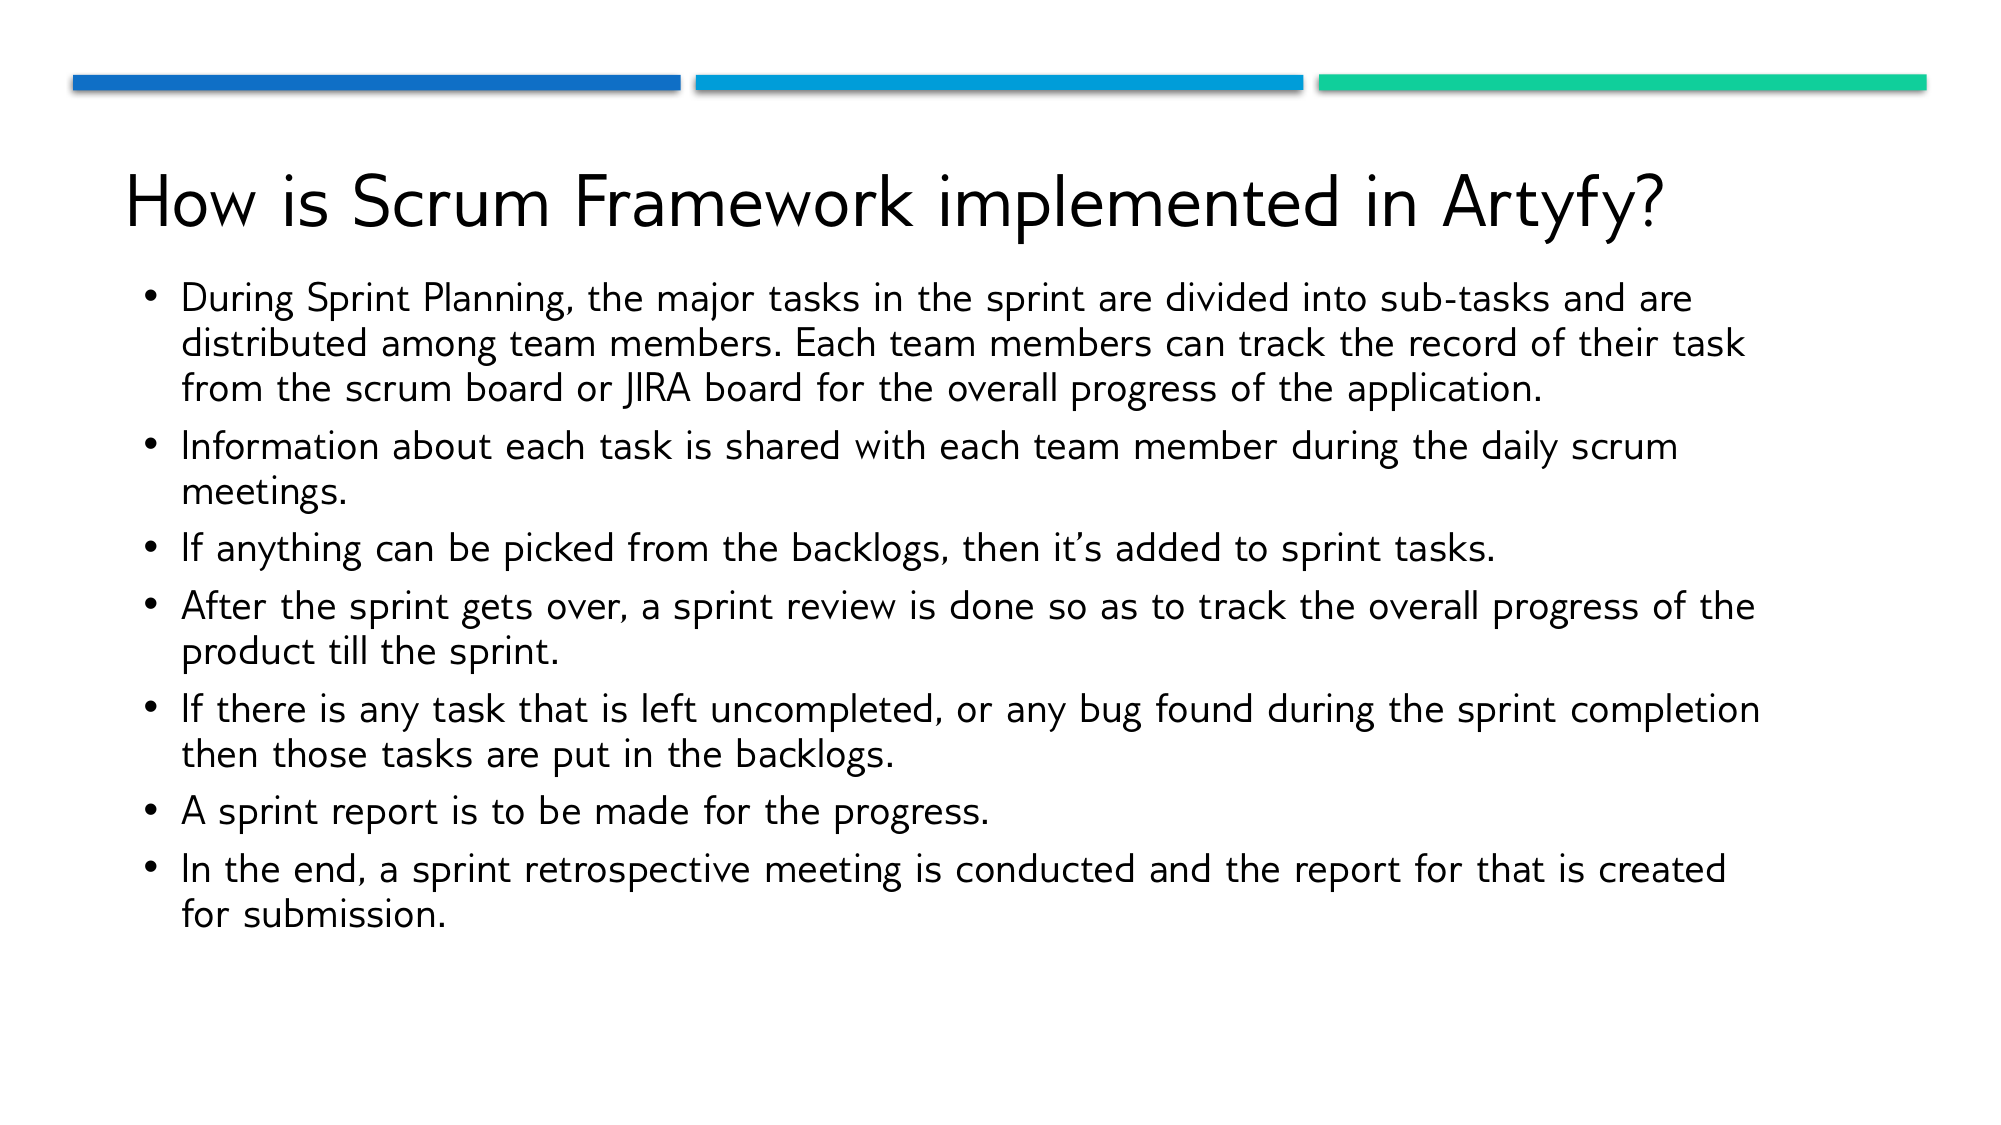

How is Scrum Framework implemented in Artyfy?
During Sprint Planning, the major tasks in the sprint are divided into sub-tasks and are distributed among team members. Each team members can track the record of their task from the scrum board or JIRA board for the overall progress of the application.
Information about each task is shared with each team member during the daily scrum meetings.
If anything can be picked from the backlogs, then it’s added to sprint tasks.
After the sprint gets over, a sprint review is done so as to track the overall progress of the product till the sprint.
If there is any task that is left uncompleted, or any bug found during the sprint completion then those tasks are put in the backlogs.
A sprint report is to be made for the progress.
In the end, a sprint retrospective meeting is conducted and the report for that is created for submission.